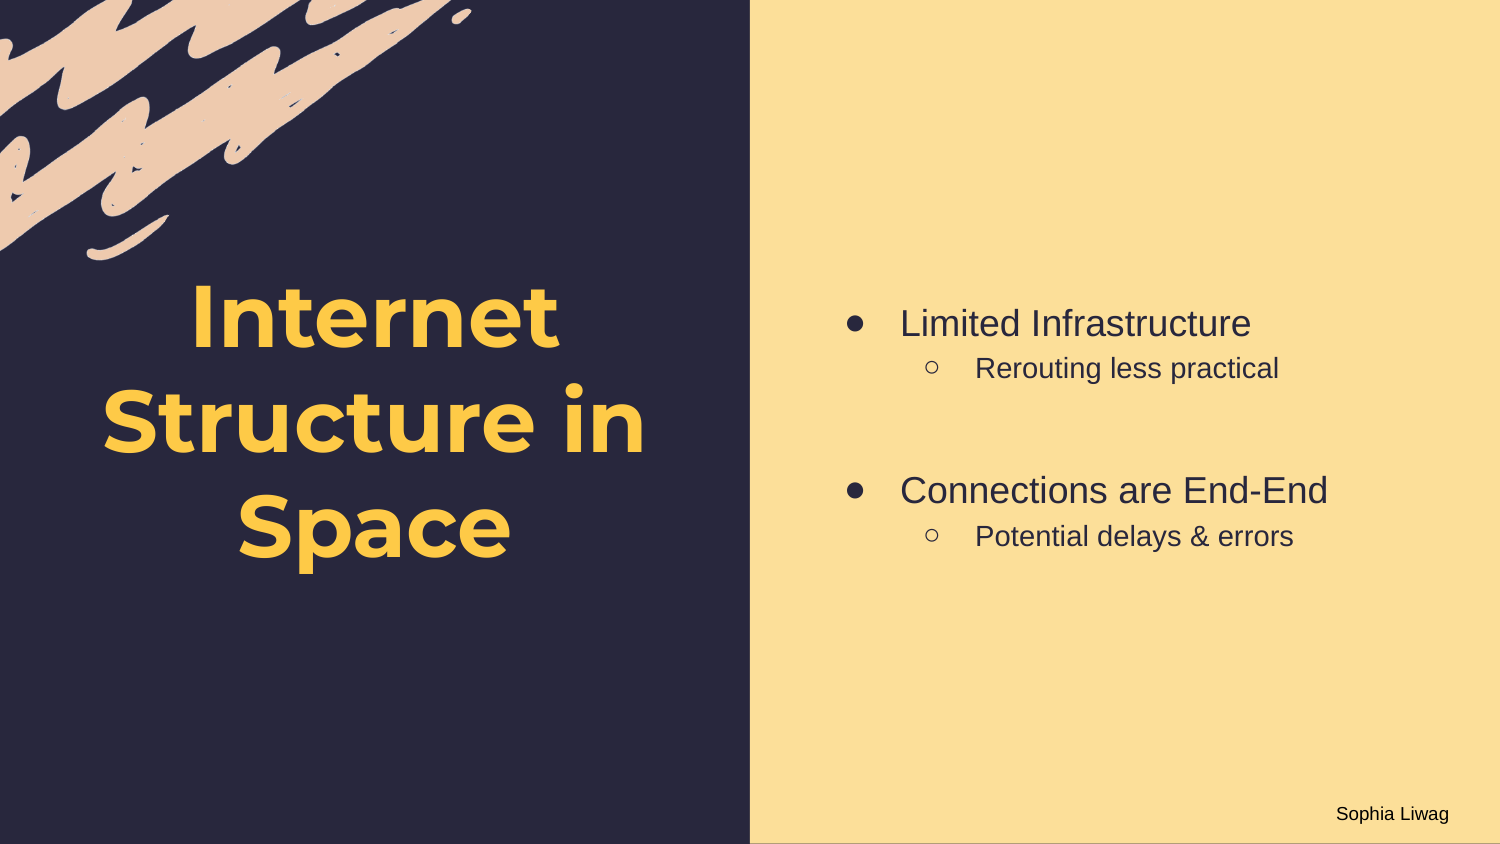

Limited Infrastructure
Rerouting less practical

Connections are End-End
Potential delays & errors
# Internet Structure in Space
Sophia Liwag